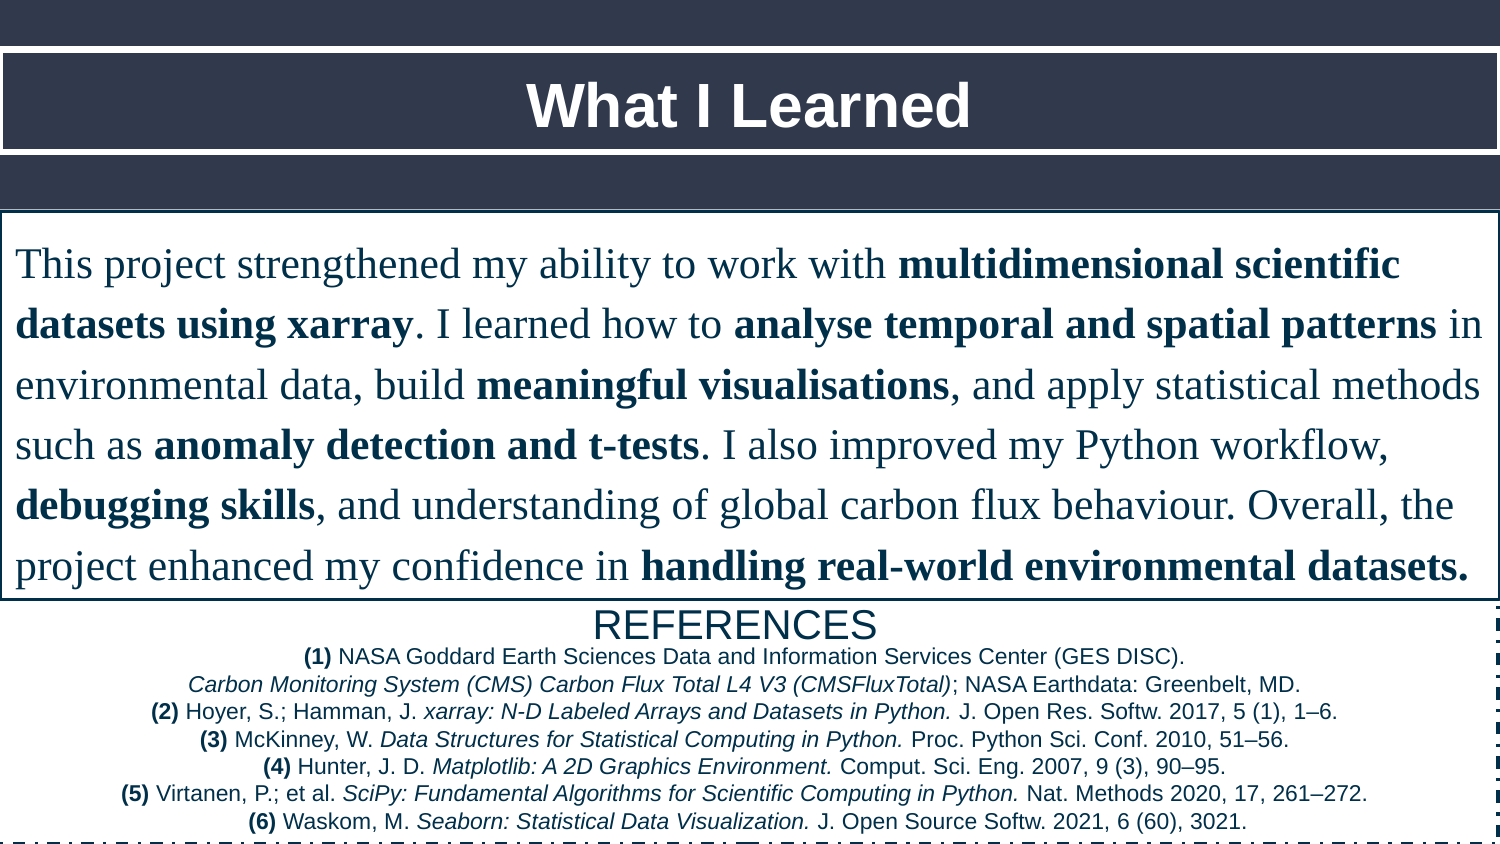

# What I Learned
This project strengthened my ability to work with multidimensional scientific datasets using xarray. I learned how to analyse temporal and spatial patterns in environmental data, build meaningful visualisations, and apply statistical methods such as anomaly detection and t‑tests. I also improved my Python workflow, debugging skills, and understanding of global carbon flux behaviour. Overall, the project enhanced my confidence in handling real‑world environmental datasets.
REFERENCES

(1) NASA Goddard Earth Sciences Data and Information Services Center (GES DISC).
Carbon Monitoring System (CMS) Carbon Flux Total L4 V3 (CMSFluxTotal); NASA Earthdata: Greenbelt, MD.
(2) Hoyer, S.; Hamman, J. xarray: N‑D Labeled Arrays and Datasets in Python. J. Open Res. Softw. 2017, 5 (1), 1–6.
(3) McKinney, W. Data Structures for Statistical Computing in Python. Proc. Python Sci. Conf. 2010, 51–56.
(4) Hunter, J. D. Matplotlib: A 2D Graphics Environment. Comput. Sci. Eng. 2007, 9 (3), 90–95.
(5) Virtanen, P.; et al. SciPy: Fundamental Algorithms for Scientific Computing in Python. Nat. Methods 2020, 17, 261–272.
(6) Waskom, M. Seaborn: Statistical Data Visualization. J. Open Source Softw. 2021, 6 (60), 3021.